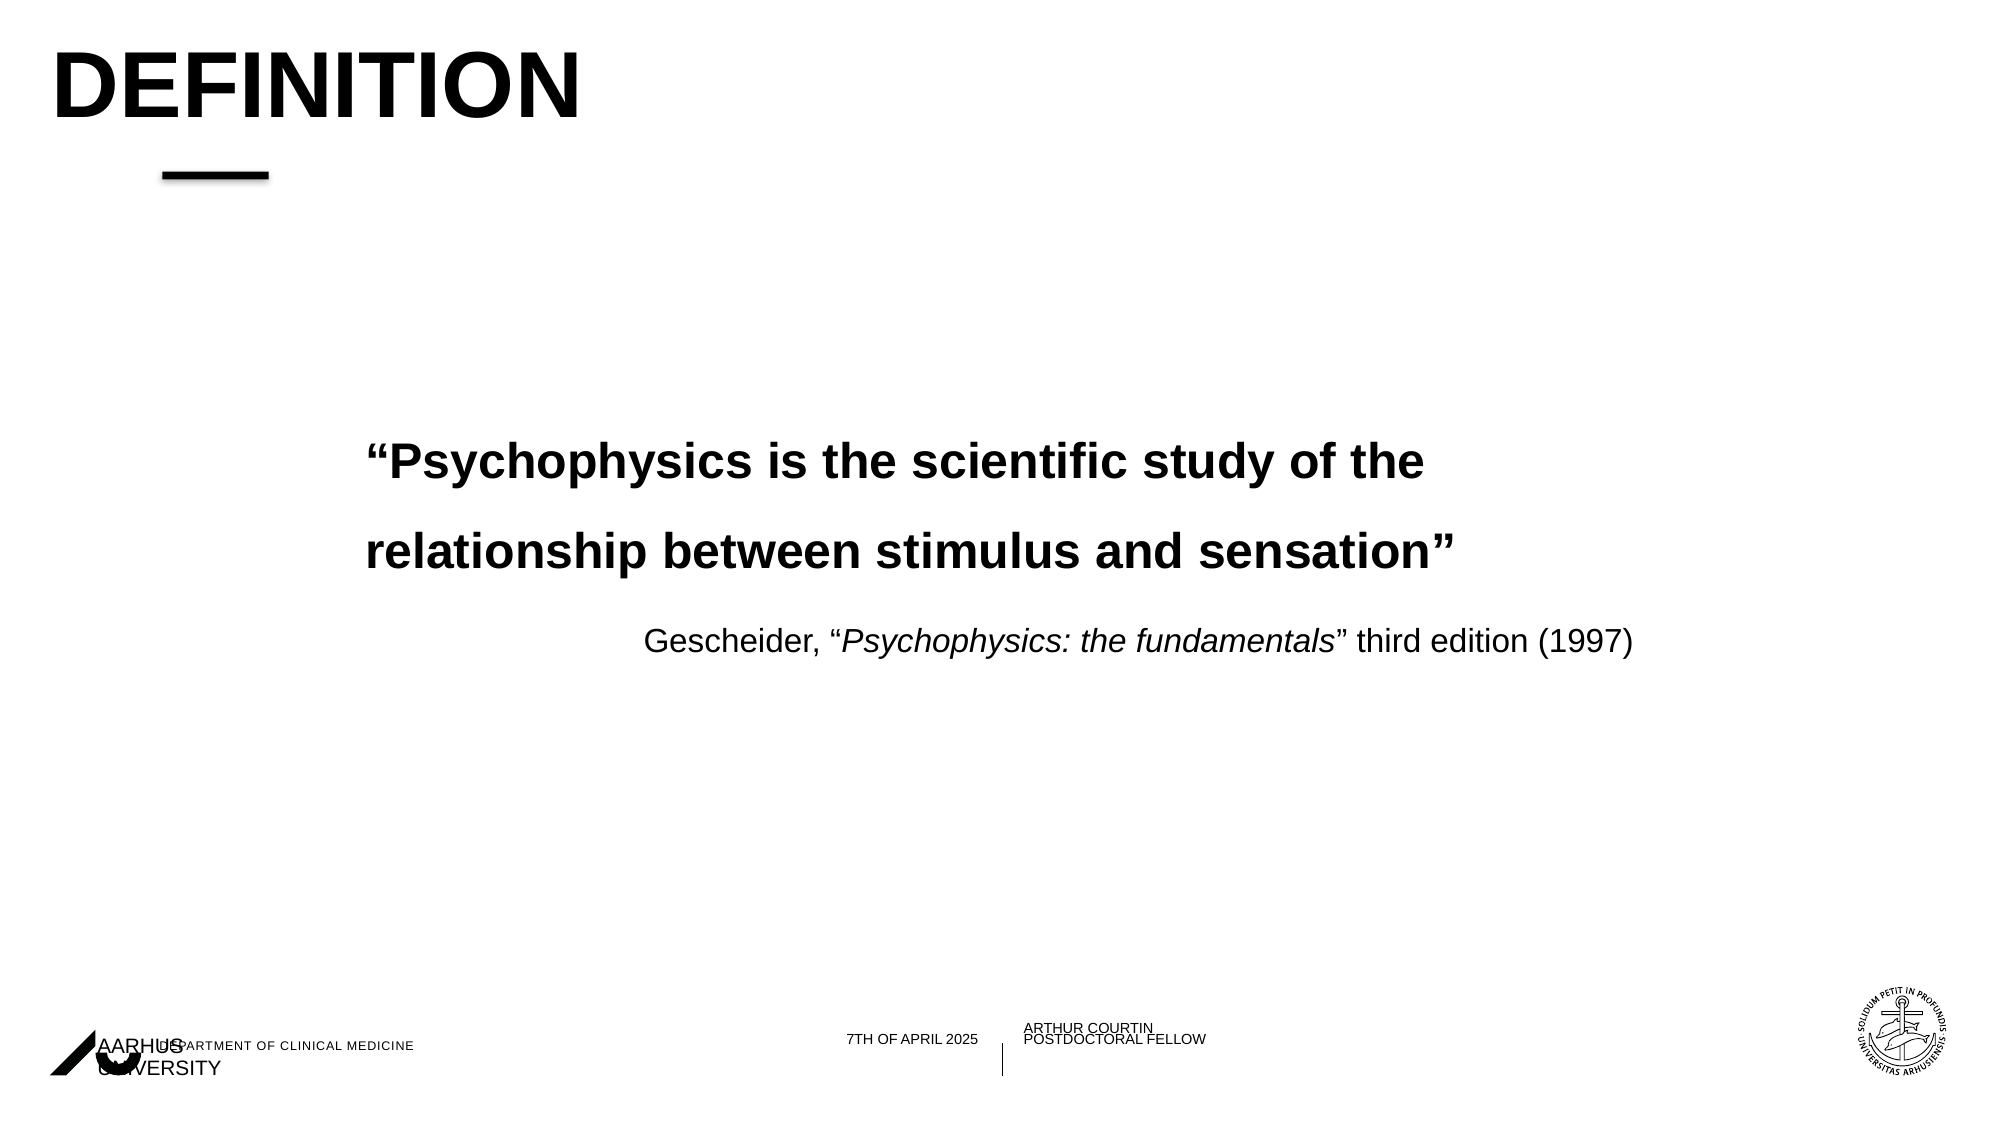

# Definition
“Psychophysics is the scientific study of the relationship between stimulus and sensation”
Gescheider, “Psychophysics: the fundamentals” third edition (1997)